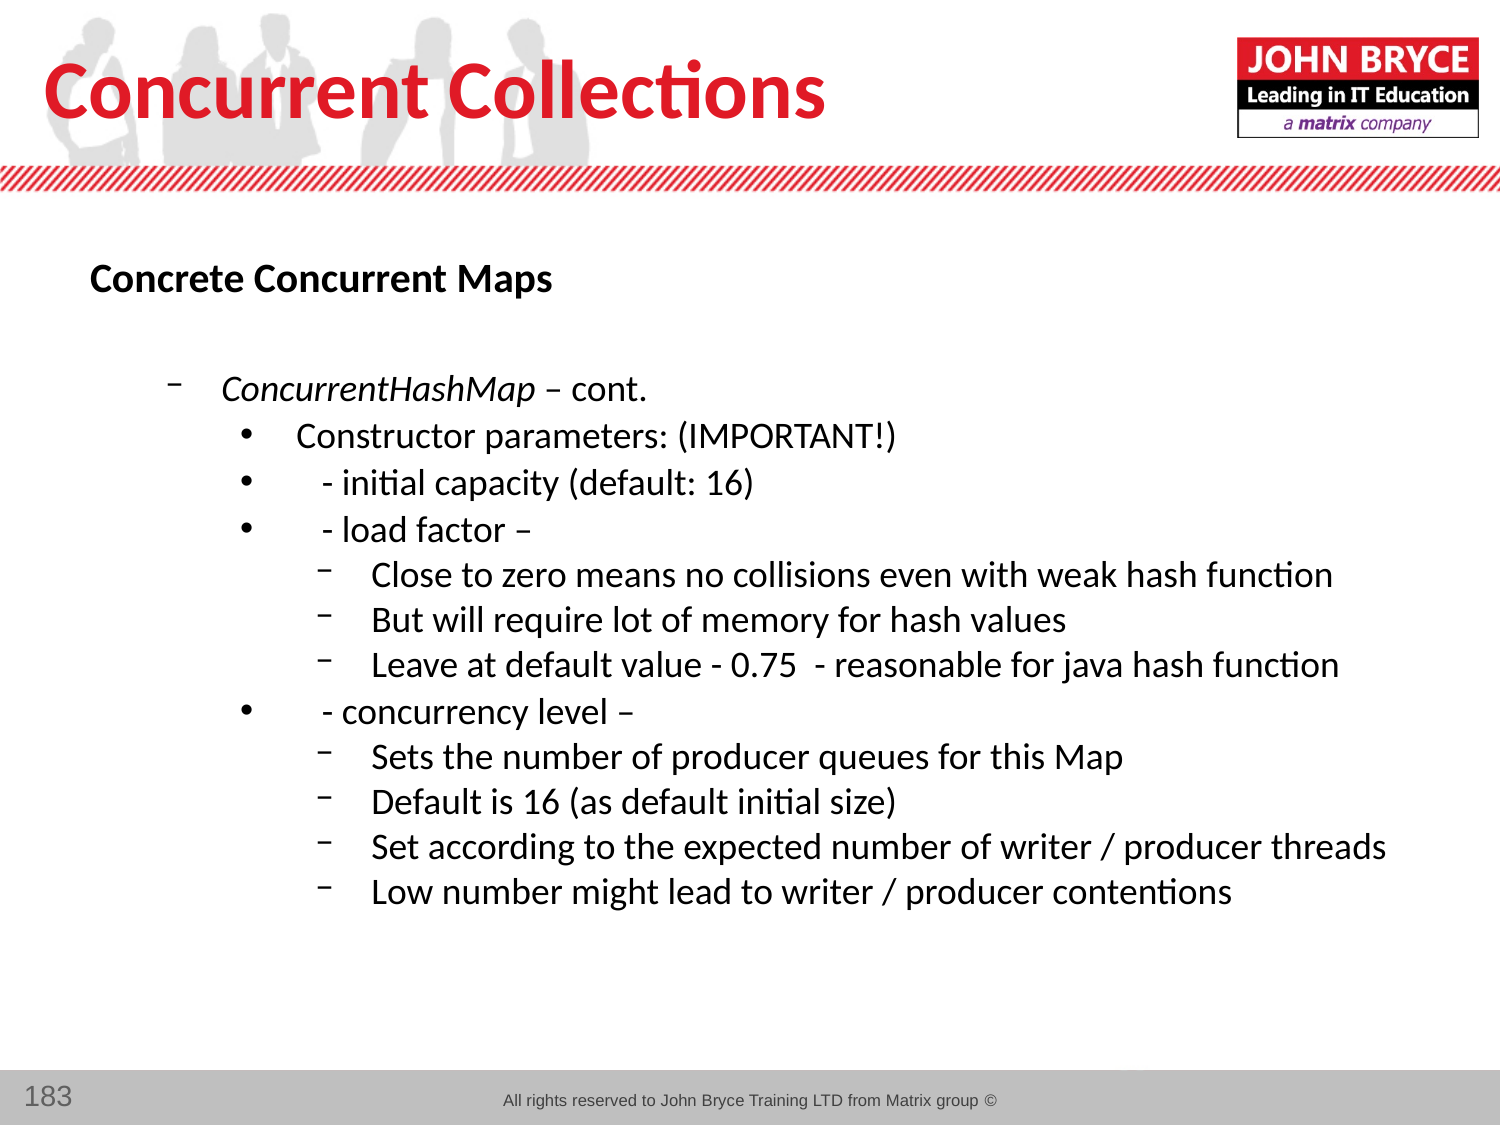

# Concurrent Collections
Concrete Concurrent Maps

ConcurrentHashMap – cont.
Constructor parameters: (IMPORTANT!)
   - initial capacity (default: 16)
   - load factor –
Close to zero means no collisions even with weak hash function
But will require lot of memory for hash values
Leave at default value - 0.75  - reasonable for java hash function
   - concurrency level –
Sets the number of producer queues for this Map
Default is 16 (as default initial size)
Set according to the expected number of writer / producer threads
Low number might lead to writer / producer contentions